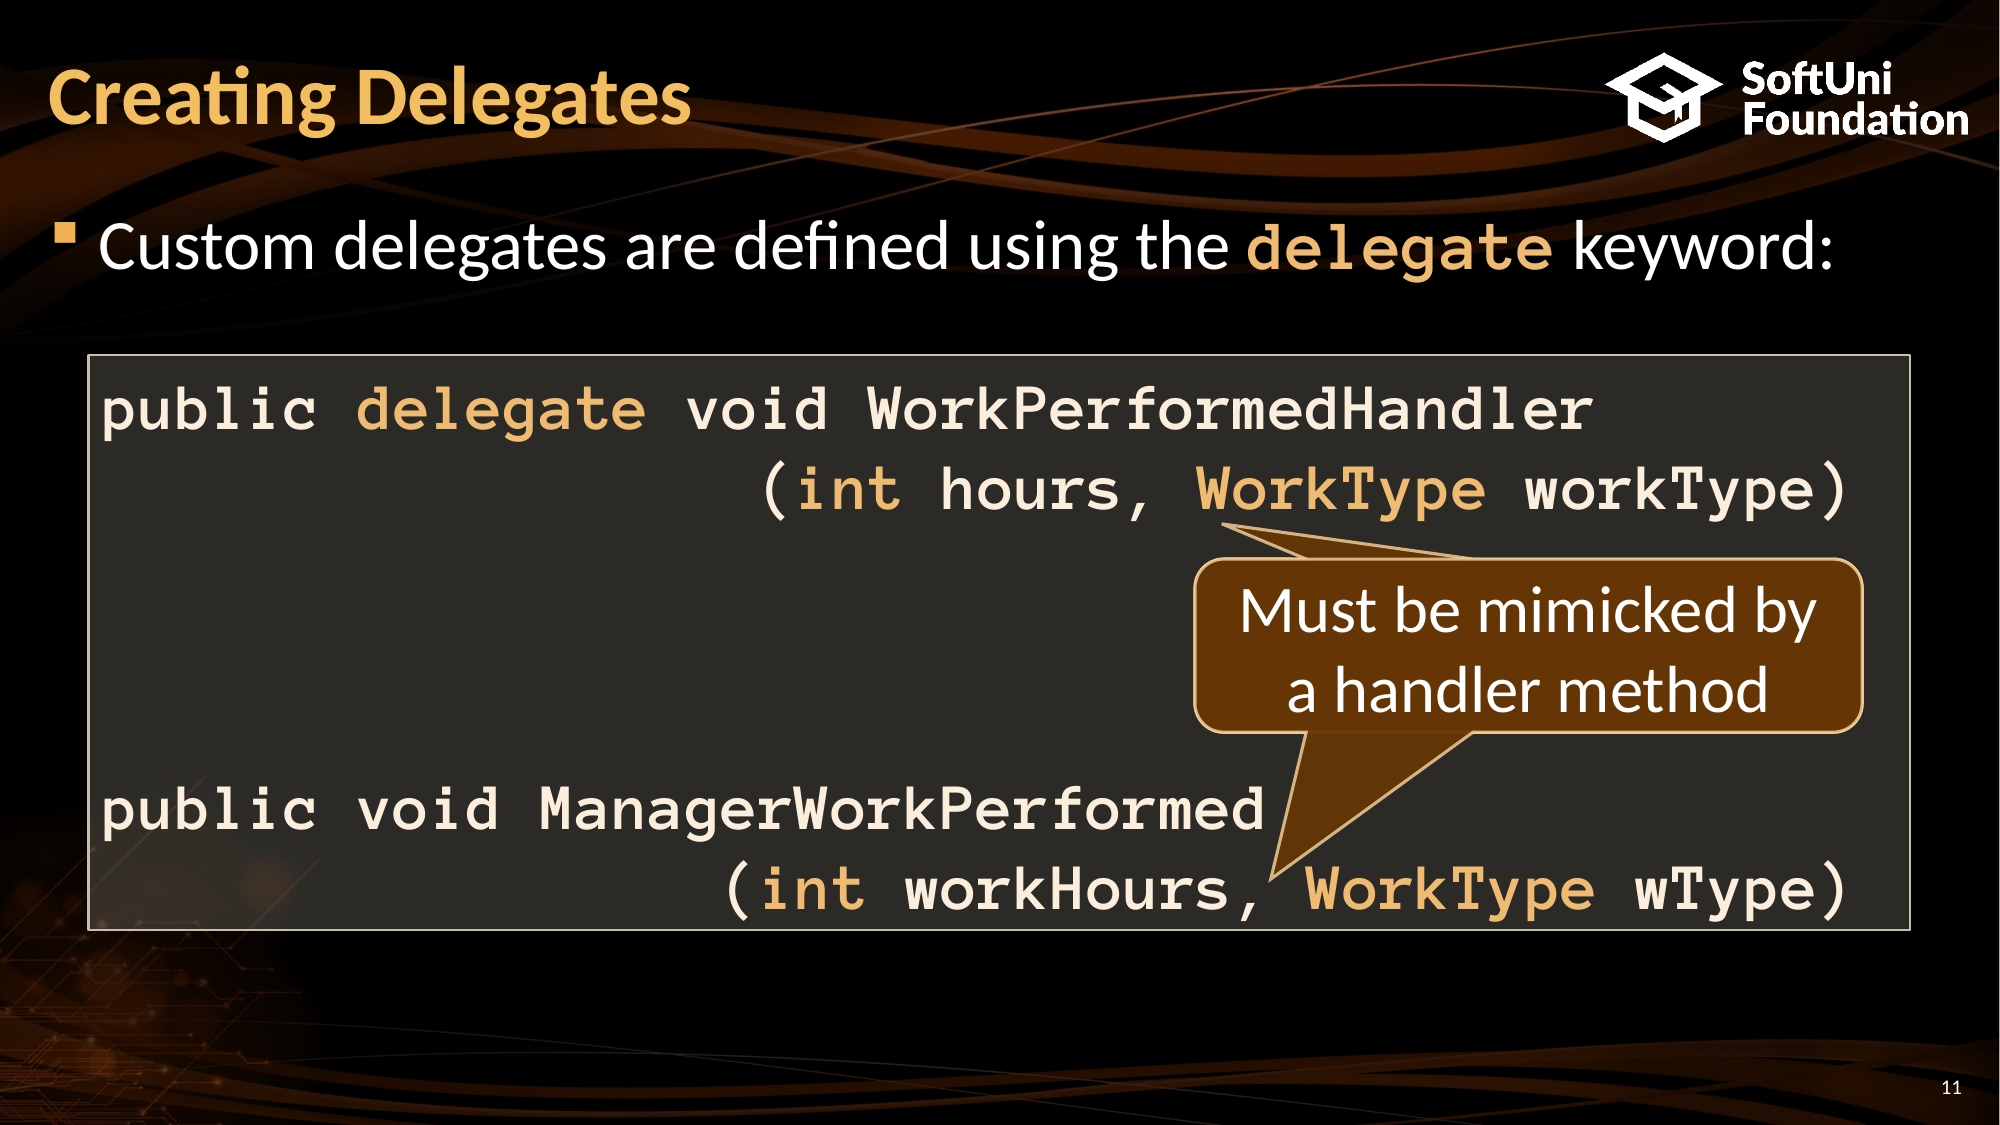

# Creating Delegates
Custom delegates are defined using the delegate keyword:
public delegate void WorkPerformedHandler
                  (int hours, WorkType workType)

public void ManagerWorkPerformed
                 (int workHours, WorkType wType)

Must be mimicked by a handler method
11